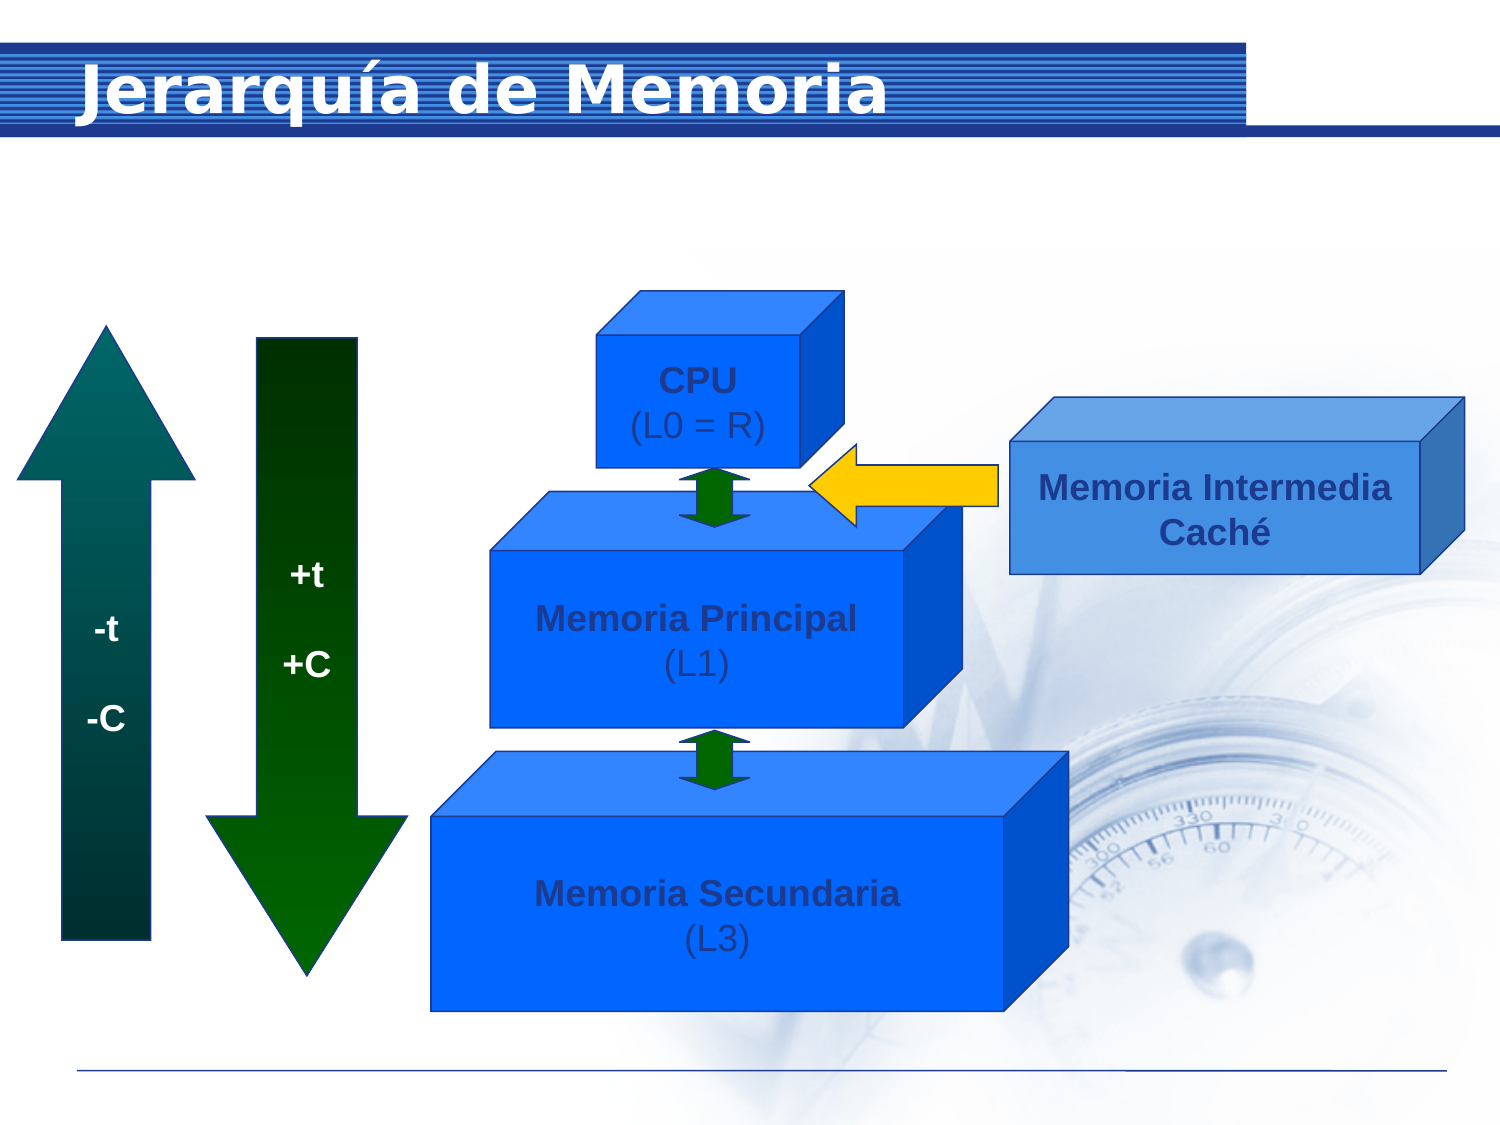

# Jerarquía de Memoria

CPU
(L0 = R)
-t

-C
+t

+C
Memoria Intermedia
Caché

Memoria Principal
(L1)

Memoria Secundaria
(L3)